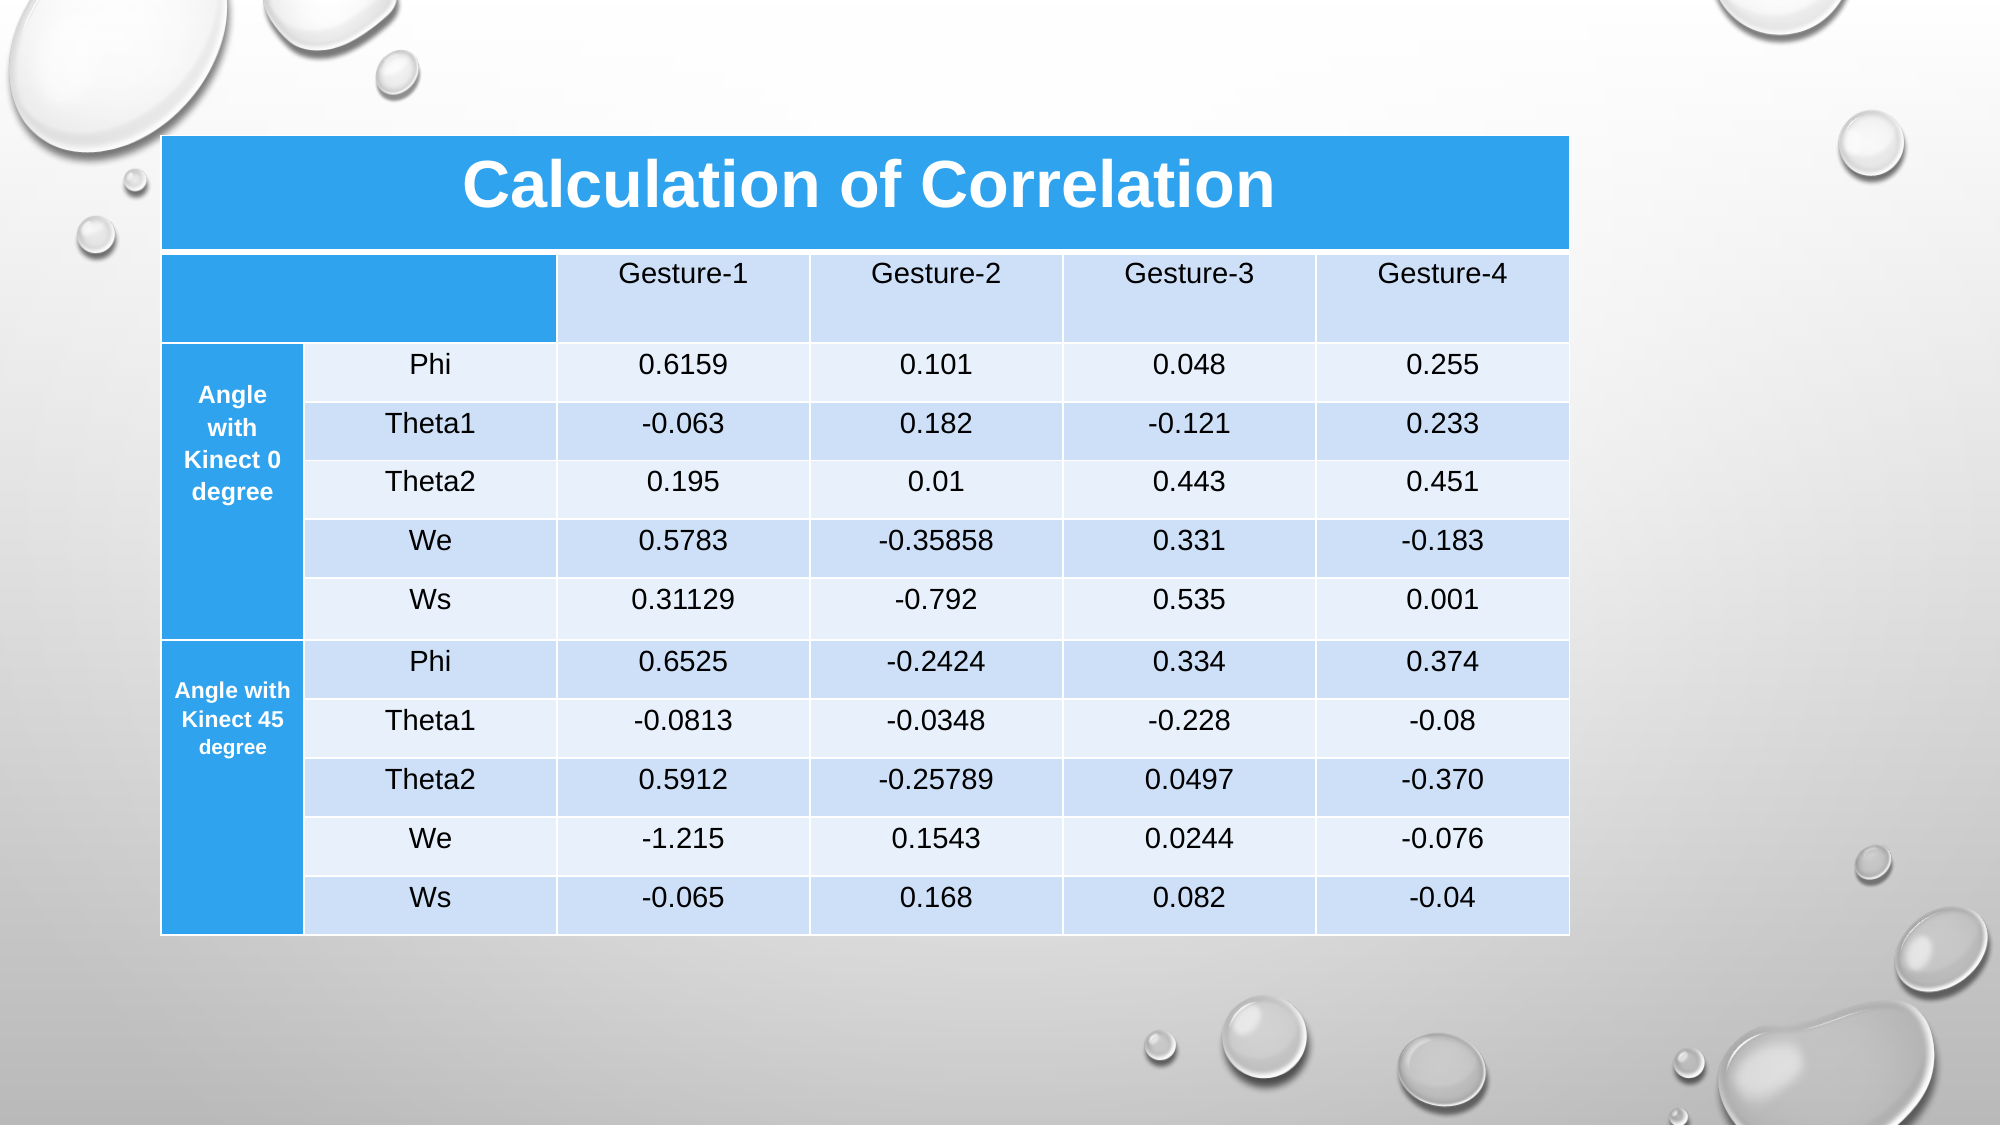

| Calculation of Correlation |  |  |  |  |  |
| --- | --- | --- | --- | --- | --- |
|  |  | Gesture-1 | Gesture-2 | Gesture-3 | Gesture-4 |
| Angle with Kinect 0 degree | Phi | 0.6159 | 0.101 | 0.048 | 0.255 |
|  | Theta1 | -0.063 | 0.182 | -0.121 | 0.233 |
|  | Theta2 | 0.195 | 0.01 | 0.443 | 0.451 |
|  | We | 0.5783 | -0.35858 | 0.331 | -0.183 |
|  | Ws | 0.31129 | -0.792 | 0.535 | 0.001 |
| Angle with Kinect 45 degree | Phi | 0.6525 | -0.2424 | 0.334 | 0.374 |
|  | Theta1 | -0.0813 | -0.0348 | -0.228 | -0.08 |
|  | Theta2 | 0.5912 | -0.25789 | 0.0497 | -0.370 |
|  | We | -1.215 | 0.1543 | 0.0244 | -0.076 |
|  | Ws | -0.065 | 0.168 | 0.082 | -0.04 |
Angle with Kinect 0 degree